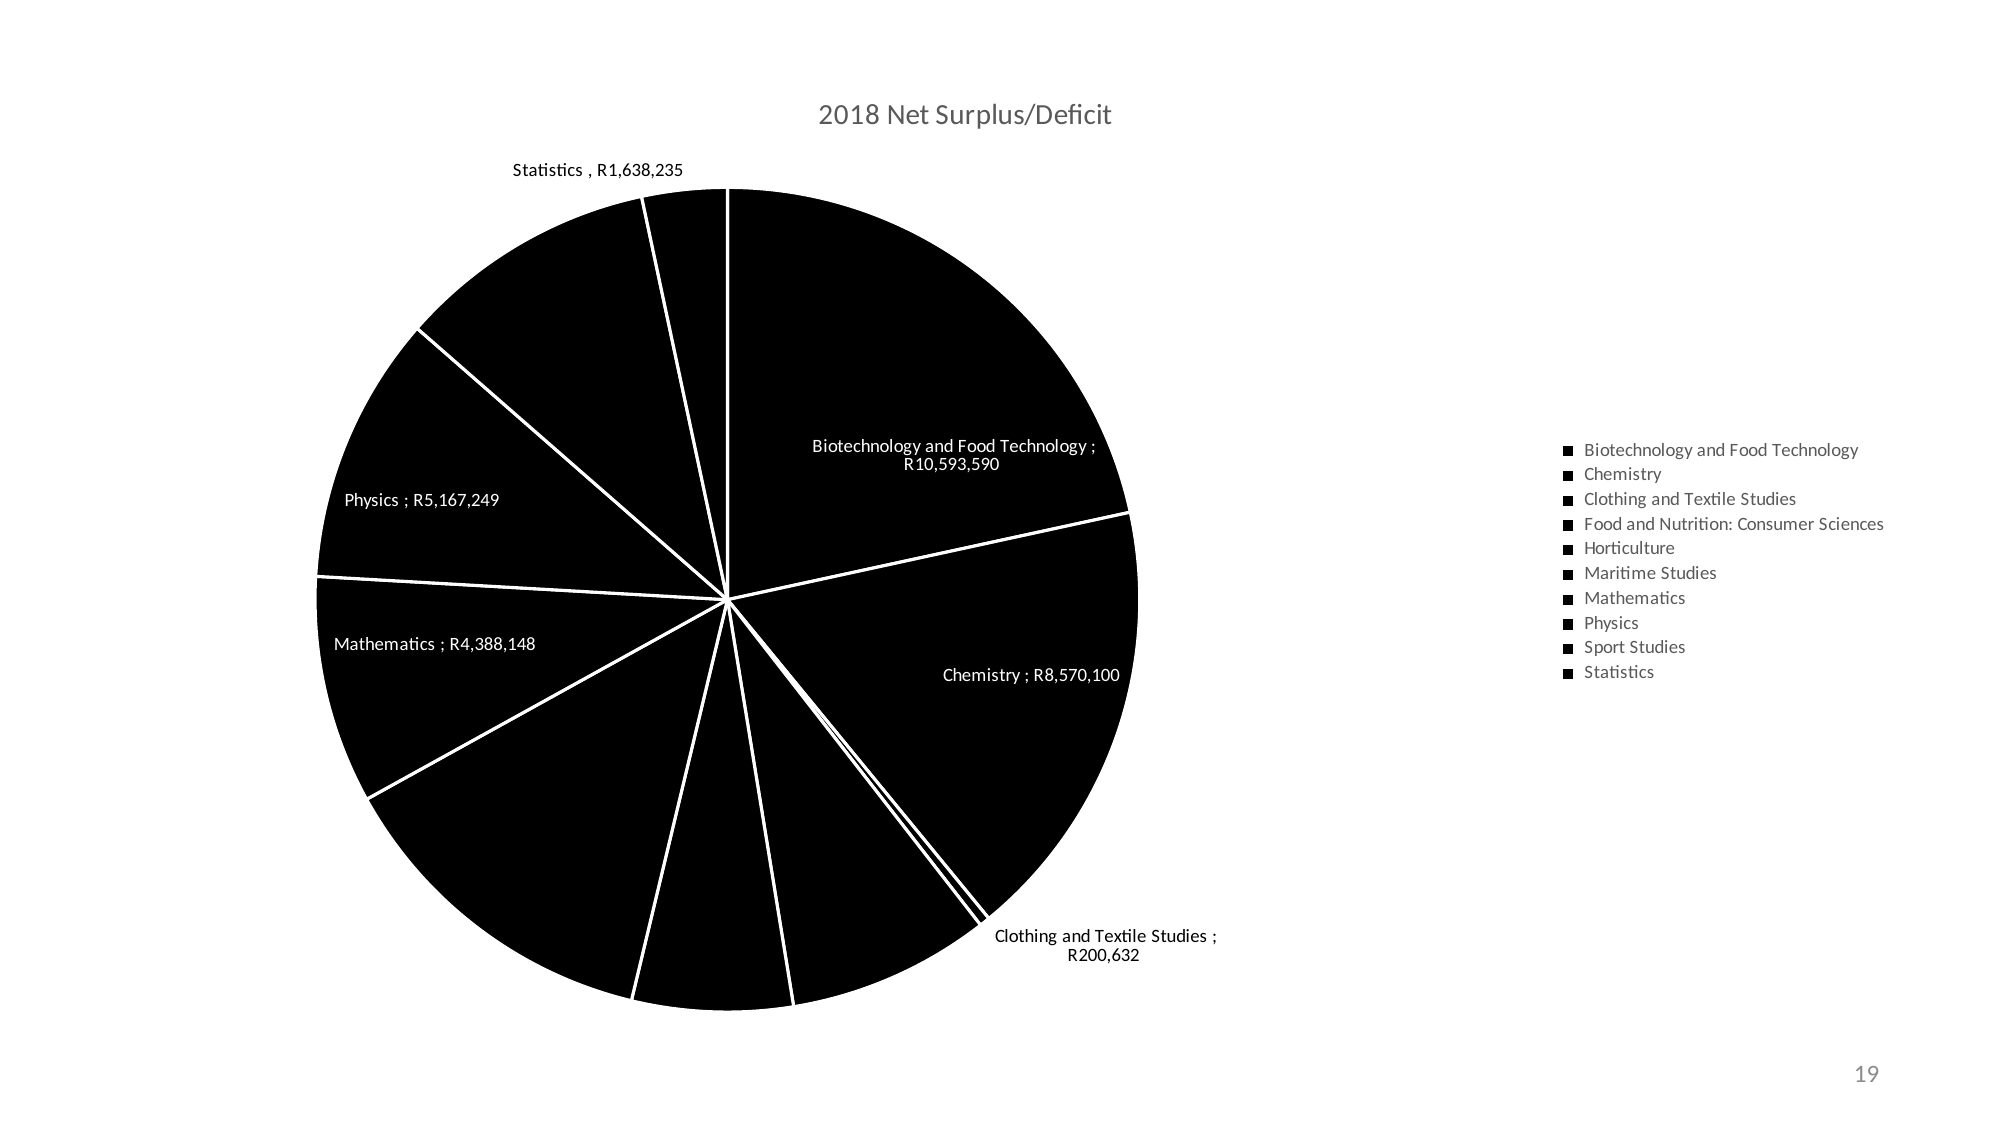

### Chart: 2018 Net Surplus/Deficit

| Category |  |
|---|---|
|  Biotechnology and Food Technology  | 10593589.97841259 |
|  Chemistry  | 8570100.265182532 |
|  Clothing and Textile Studies  | 200631.85082654376 |
|  Food and Nutrition: Consumer Sciences  | 3902882.1286548804 |
|  Horticulture  | 3094727.2338136556 |
|  Maritime Studies  | 6483497.85813095 |
|  Mathematics  | 4388148.278955366 |
|  Physics  | 5167249.325317564 |
|  Sport Studies  | 5015190.813307898 |
|  Statistics  | 1638235.088806429 |
19